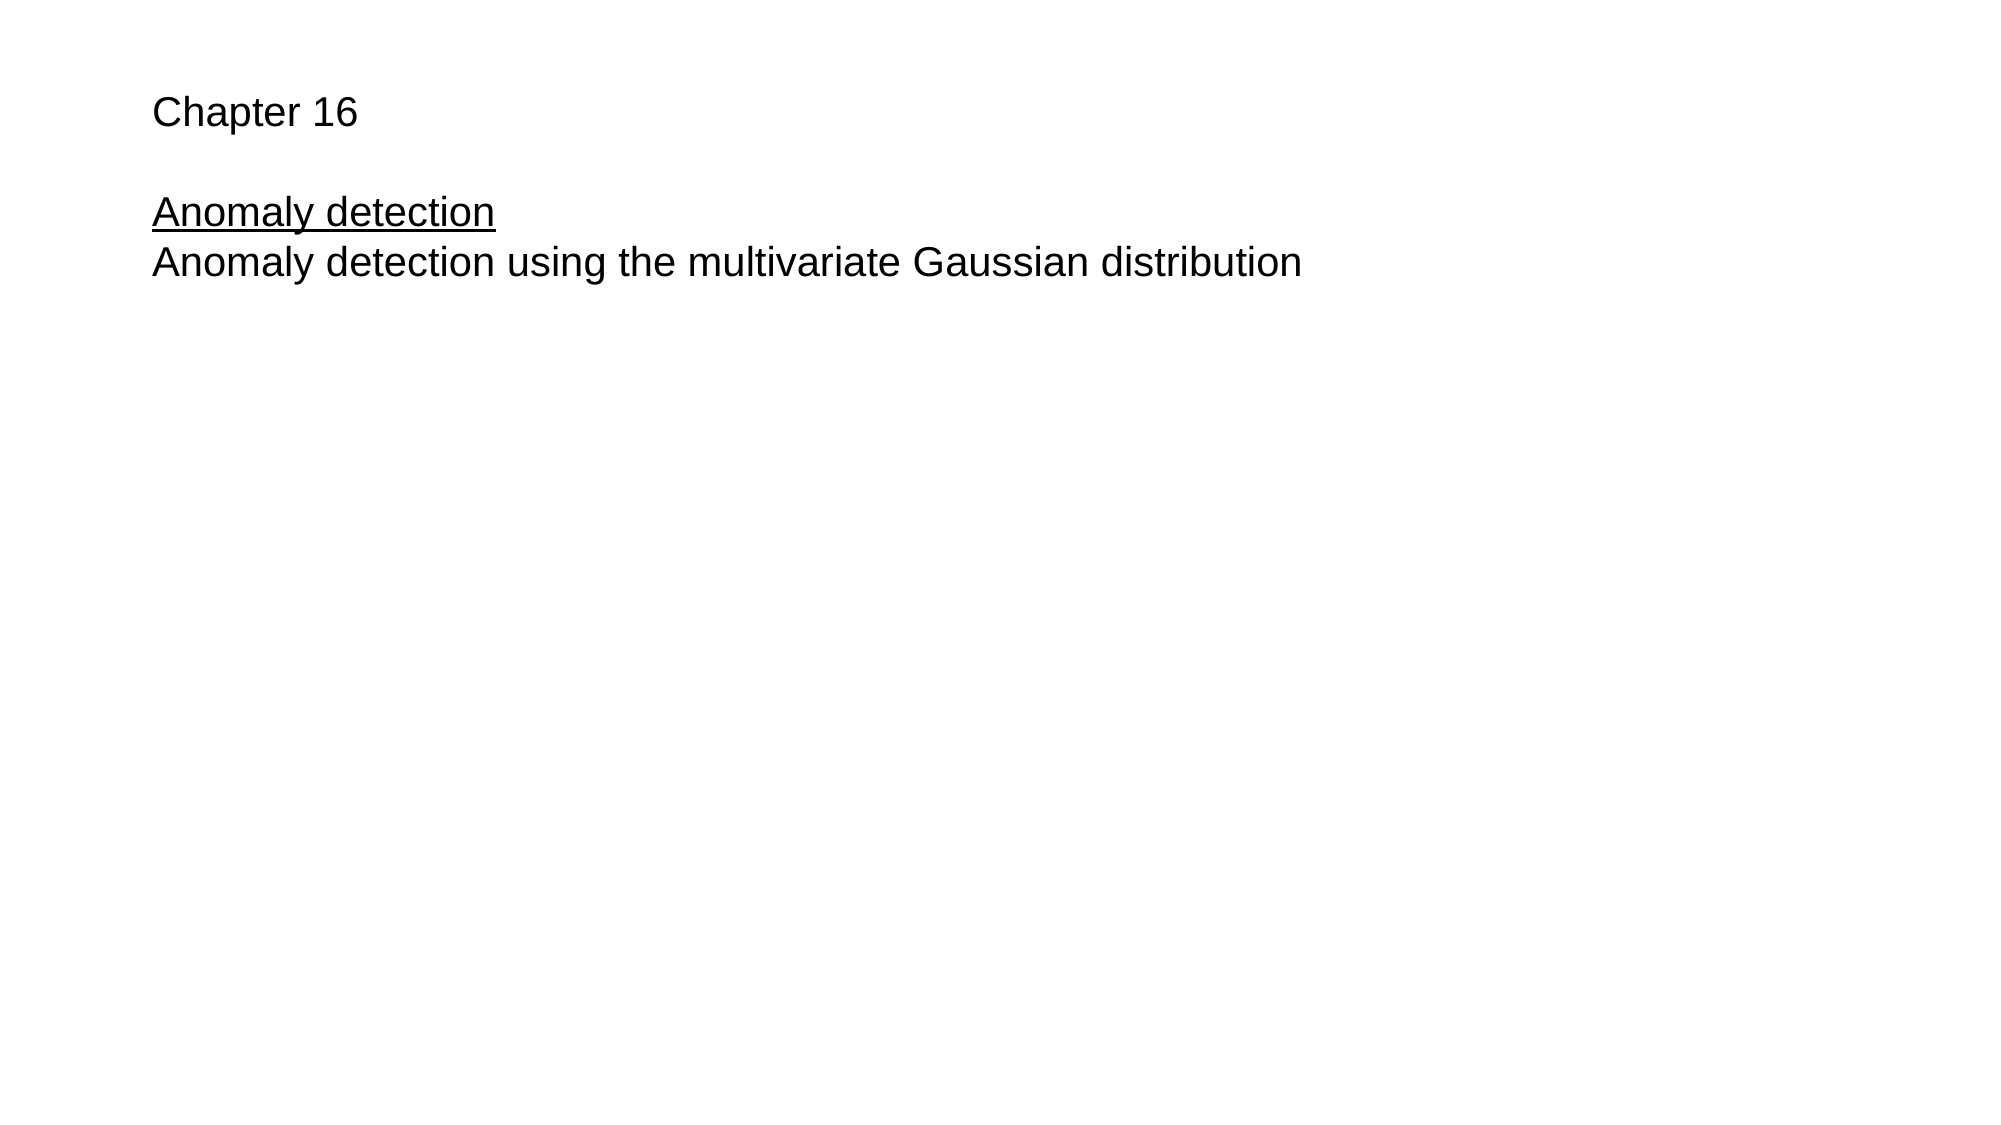

Chapter 16

Anomaly detection
Anomaly detection using the multivariate Gaussian distribution